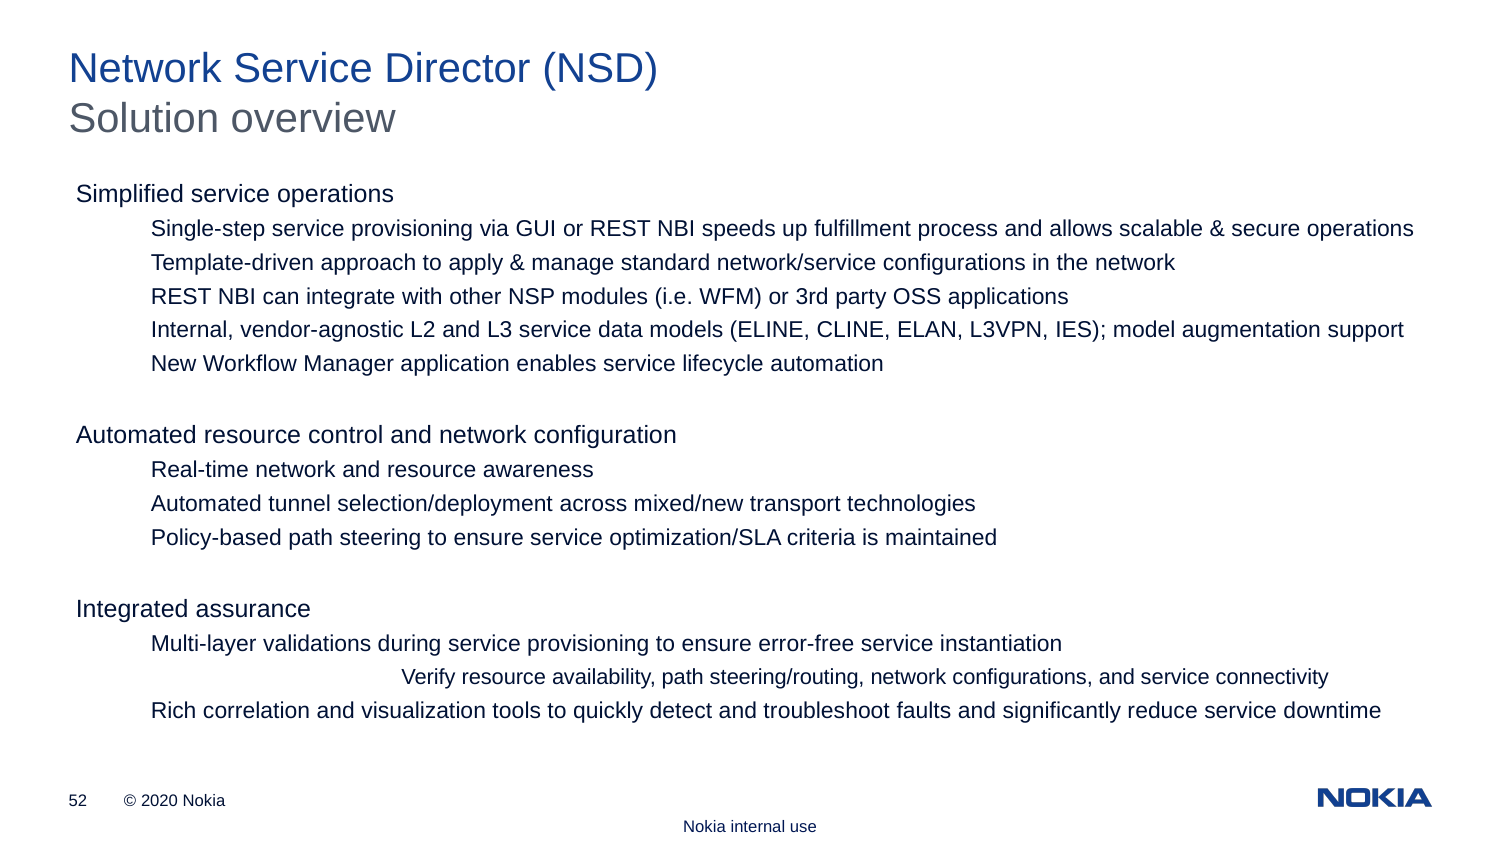

Network Service Director (NSD)
Solution overview
Simplified service operations
Single-step service provisioning via GUI or REST NBI speeds up fulfillment process and allows scalable & secure operations
Template-driven approach to apply & manage standard network/service configurations in the network
REST NBI can integrate with other NSP modules (i.e. WFM) or 3rd party OSS applications
Internal, vendor-agnostic L2 and L3 service data models (ELINE, CLINE, ELAN, L3VPN, IES); model augmentation support
New Workflow Manager application enables service lifecycle automation

Automated resource control and network configuration
Real-time network and resource awareness
Automated tunnel selection/deployment across mixed/new transport technologies
Policy-based path steering to ensure service optimization/SLA criteria is maintained

Integrated assurance
Multi-layer validations during service provisioning to ensure error-free service instantiation
	Verify resource availability, path steering/routing, network configurations, and service connectivity
Rich correlation and visualization tools to quickly detect and troubleshoot faults and significantly reduce service downtime